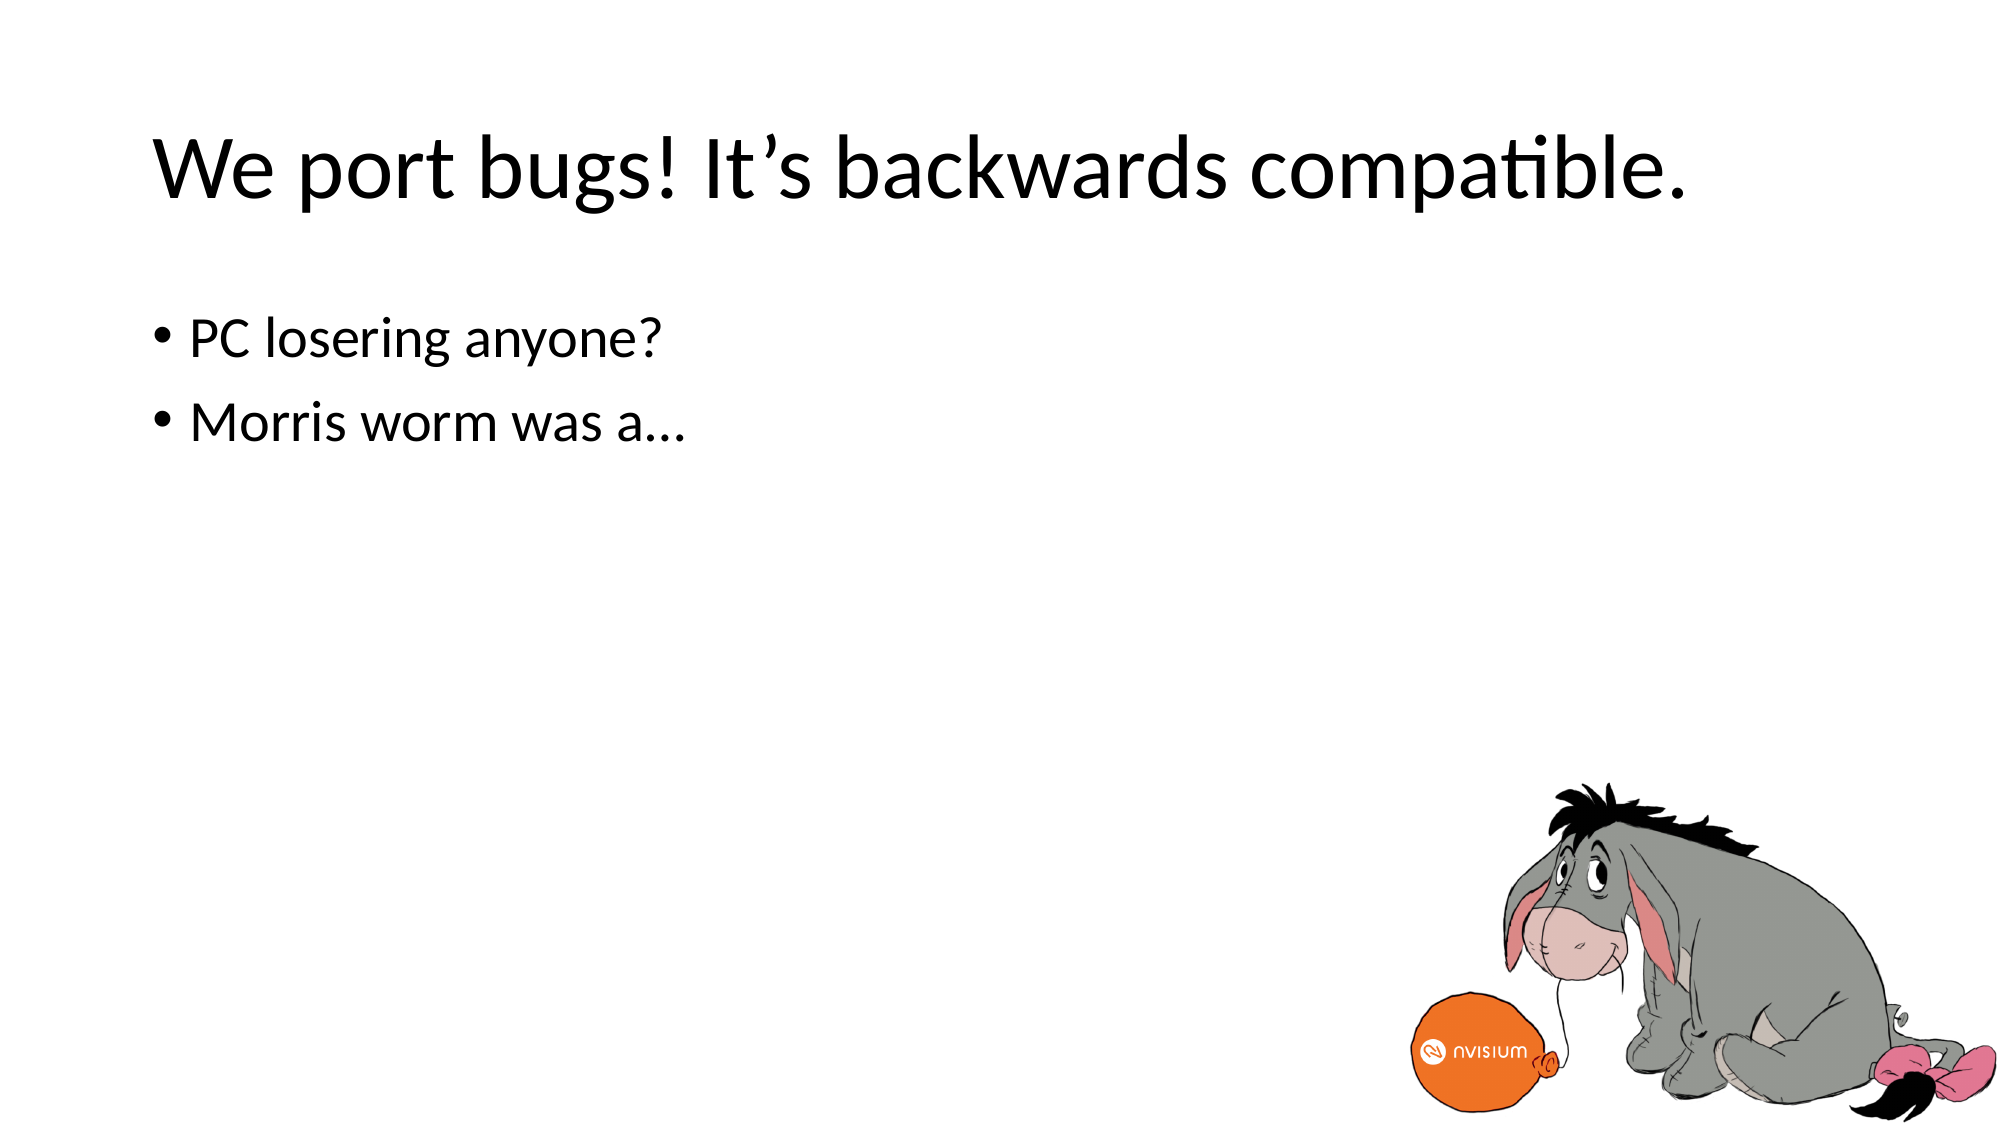

# We port bugs! It’s backwards compatible.
PC losering anyone?
Morris worm was a…